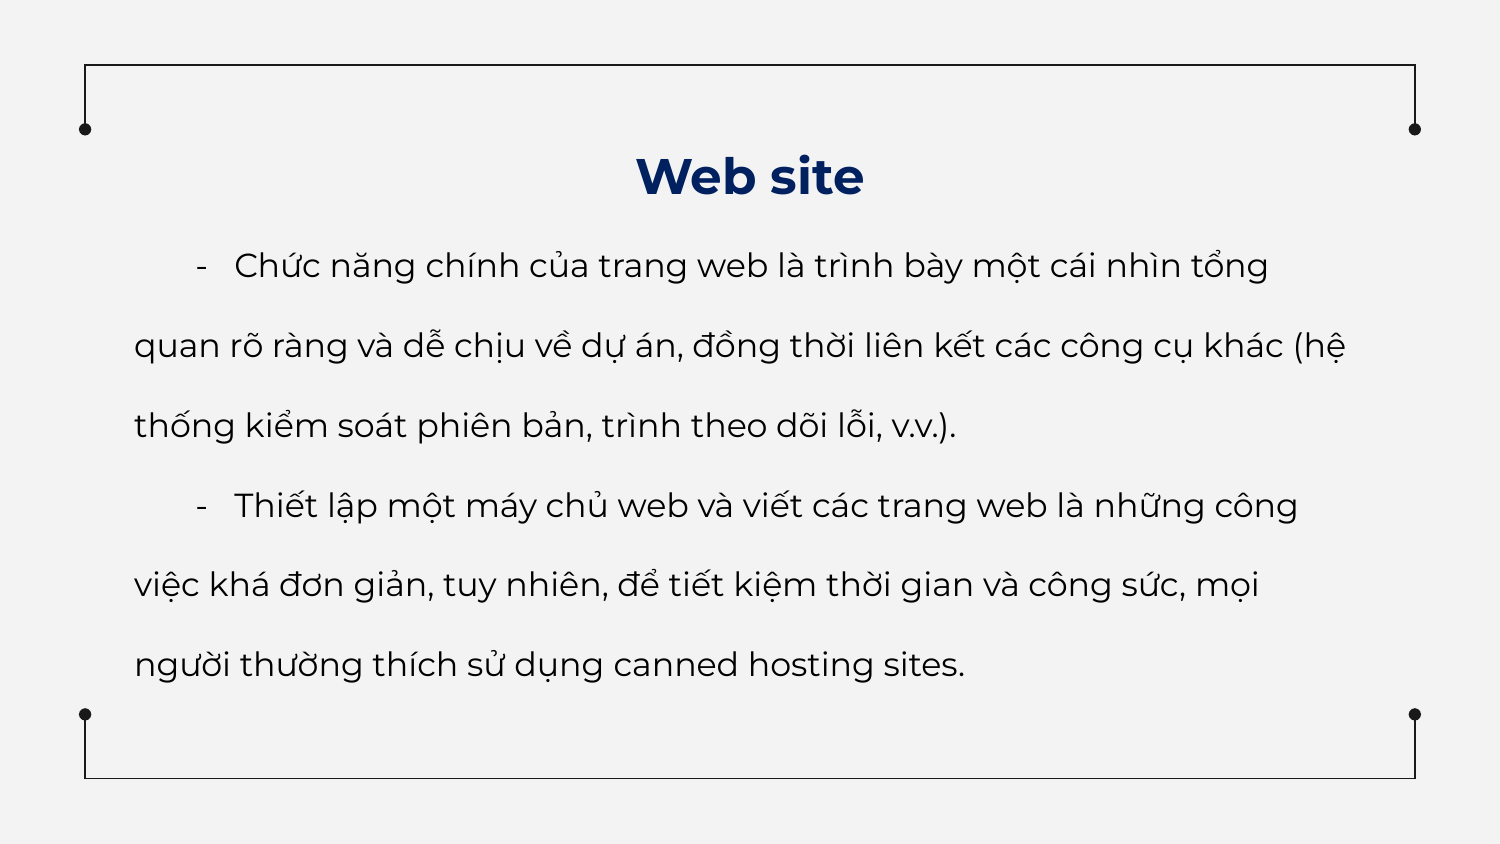

Web site
       -   Chức năng chính của trang web là trình bày một cái nhìn tổng quan rõ ràng và dễ chịu về dự án, đồng thời liên kết các công cụ khác (hệ thống kiểm soát phiên bản, trình theo dõi lỗi, v.v.).
       -   Thiết lập một máy chủ web và viết các trang web là những công việc khá đơn giản, tuy nhiên, để tiết kiệm thời gian và công sức, mọi người thường thích sử dụng canned hosting sites.